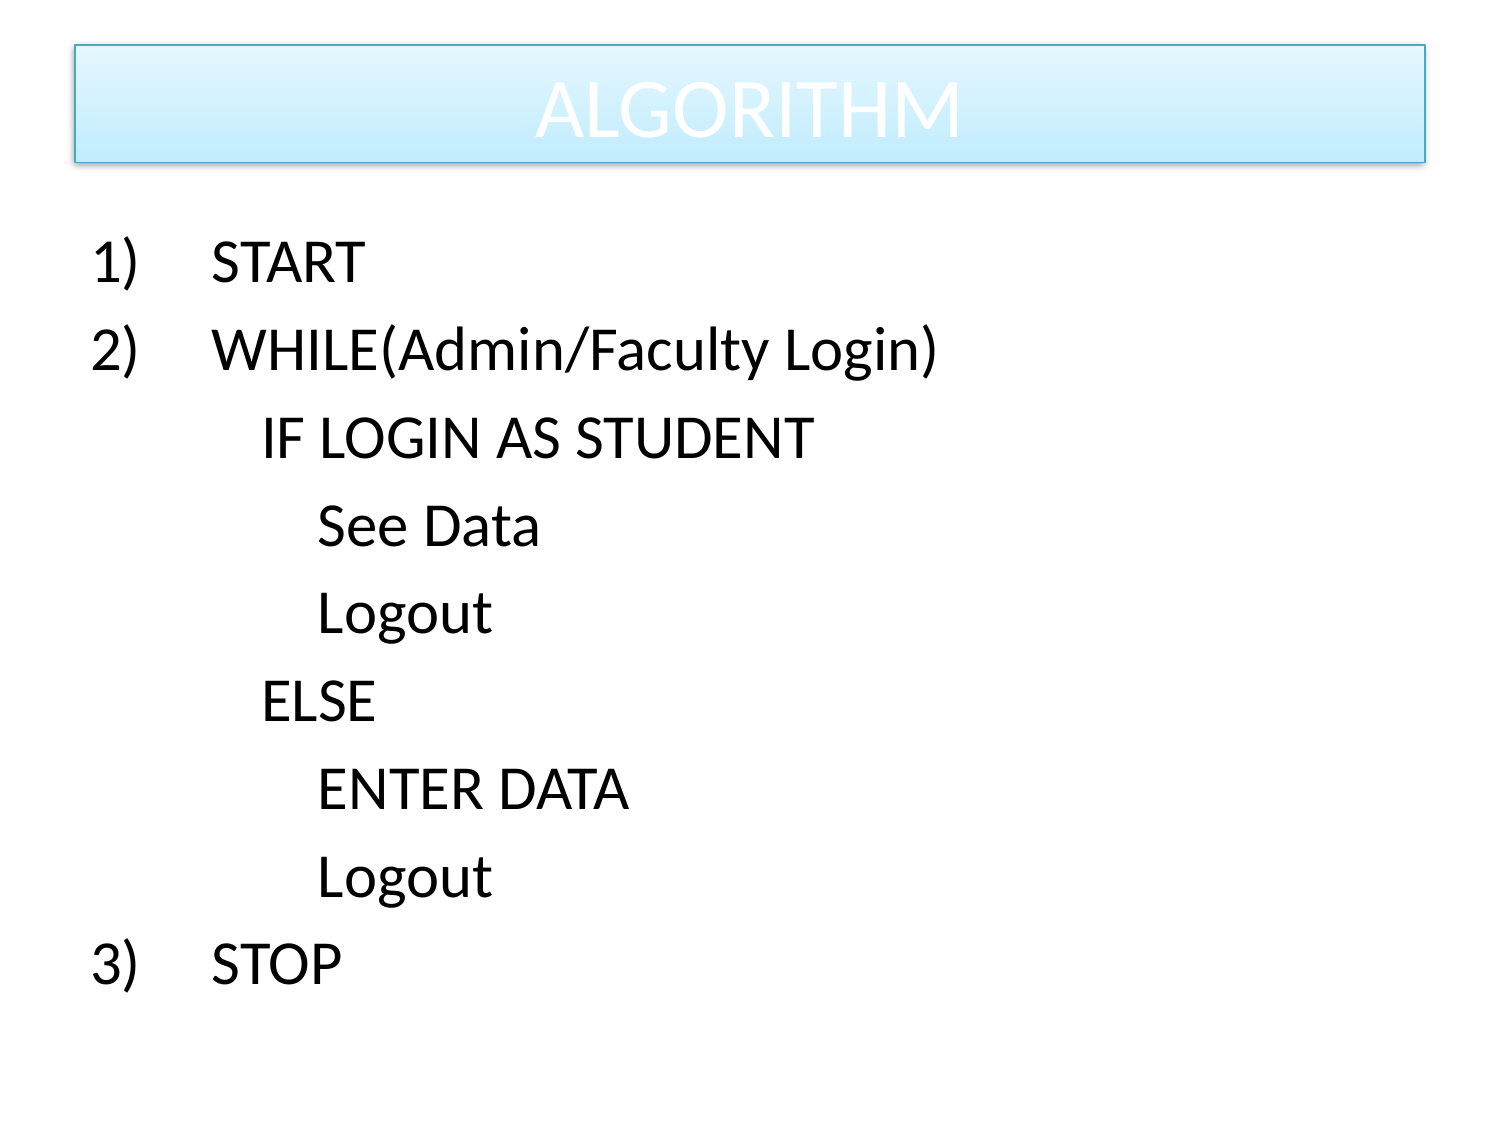

# ALGORITHM
1)     START
2)     WHILE(Admin/Faculty Login)
            IF LOGIN AS STUDENT
                See Data
                Logout
            ELSE
                ENTER DATA
                Logout
3)     STOP